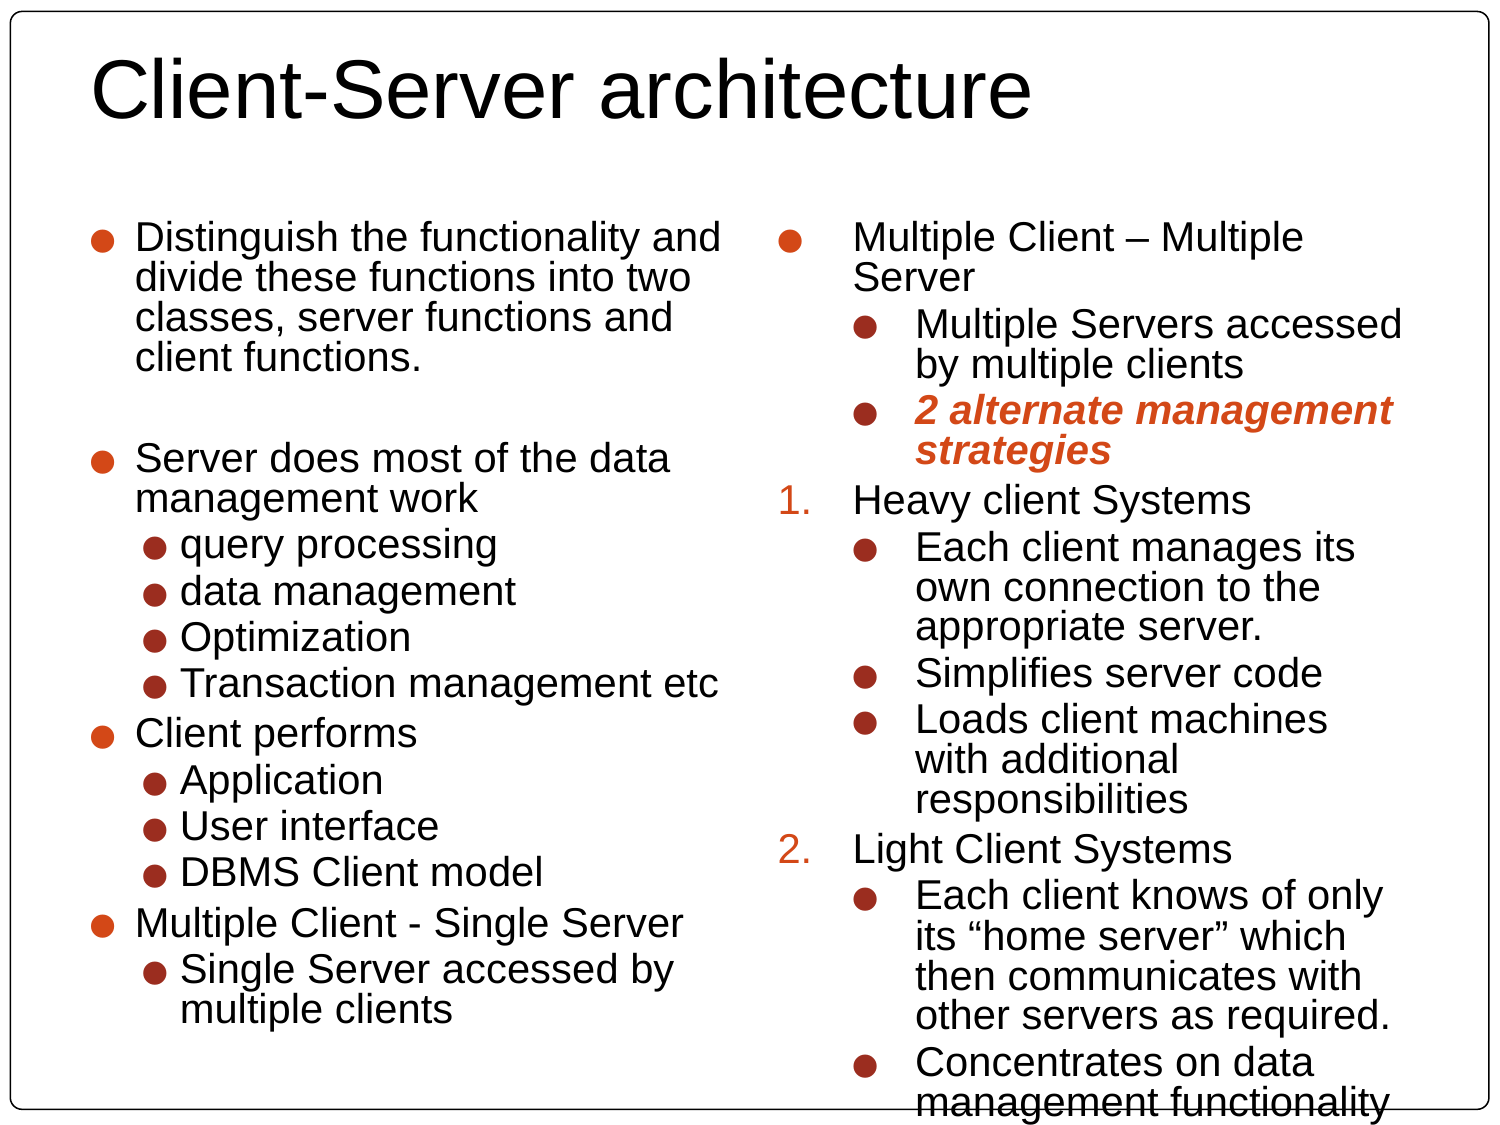

# Client-Server architecture
Distinguish the functionality and divide these functions into two classes, server functions and client functions.

Server does most of the data management work
query processing
data management
Optimization
Transaction management etc
Client performs
Application
User interface
DBMS Client model
Multiple Client - Single Server
Single Server accessed by multiple clients

Multiple Client – Multiple Server
Multiple Servers accessed by multiple clients
2 alternate management strategies
Heavy client Systems
Each client manages its own connection to the appropriate server.
Simplifies server code
Loads client machines with additional responsibilities
Light Client Systems
Each client knows of only its “home server” which then communicates with other servers as required.
Concentrates on data management functionality at the servers.